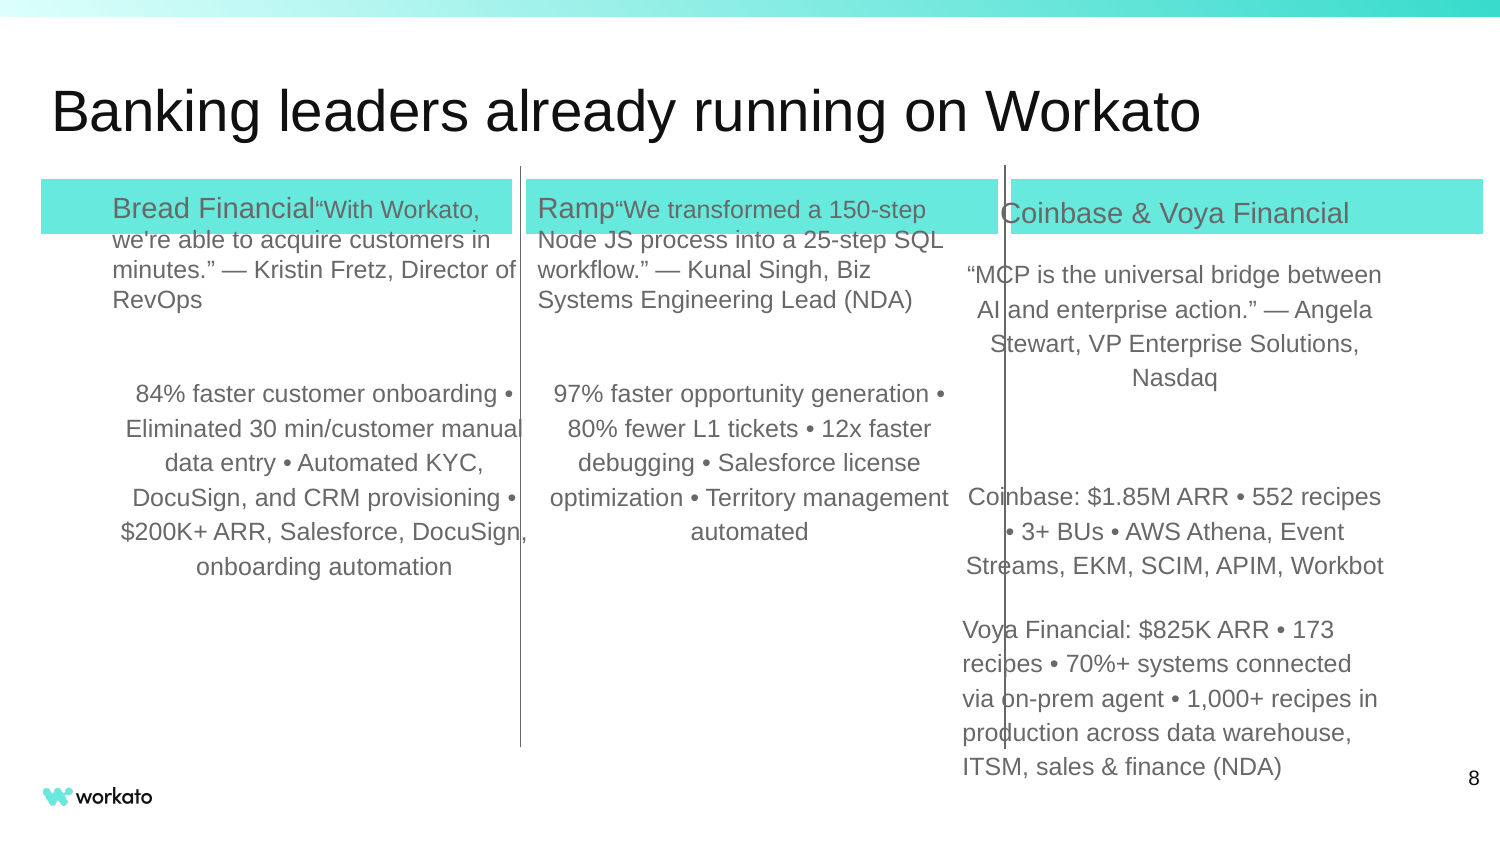

# Banking leaders already running on Workato

Bread Financial“With Workato, we're able to acquire customers in minutes.” — Kristin Fretz, Director of RevOps

84% faster customer onboarding • Eliminated 30 min/customer manual data entry • Automated KYC, DocuSign, and CRM provisioning • $200K+ ARR, Salesforce, DocuSign, onboarding automation
Ramp“We transformed a 150-step Node JS process into a 25-step SQL workflow.” — Kunal Singh, Biz Systems Engineering Lead (NDA)

97% faster opportunity generation • 80% fewer L1 tickets • 12x faster debugging • Salesforce license optimization • Territory management automated
Coinbase & Voya Financial
“MCP is the universal bridge between AI and enterprise action.” — Angela Stewart, VP Enterprise Solutions, Nasdaq

Coinbase: $1.85M ARR • 552 recipes • 3+ BUs • AWS Athena, Event Streams, EKM, SCIM, APIM, Workbot
Voya Financial: $825K ARR • 173 recipes • 70%+ systems connected via on-prem agent • 1,000+ recipes in production across data warehouse, ITSM, sales & finance (NDA)
8